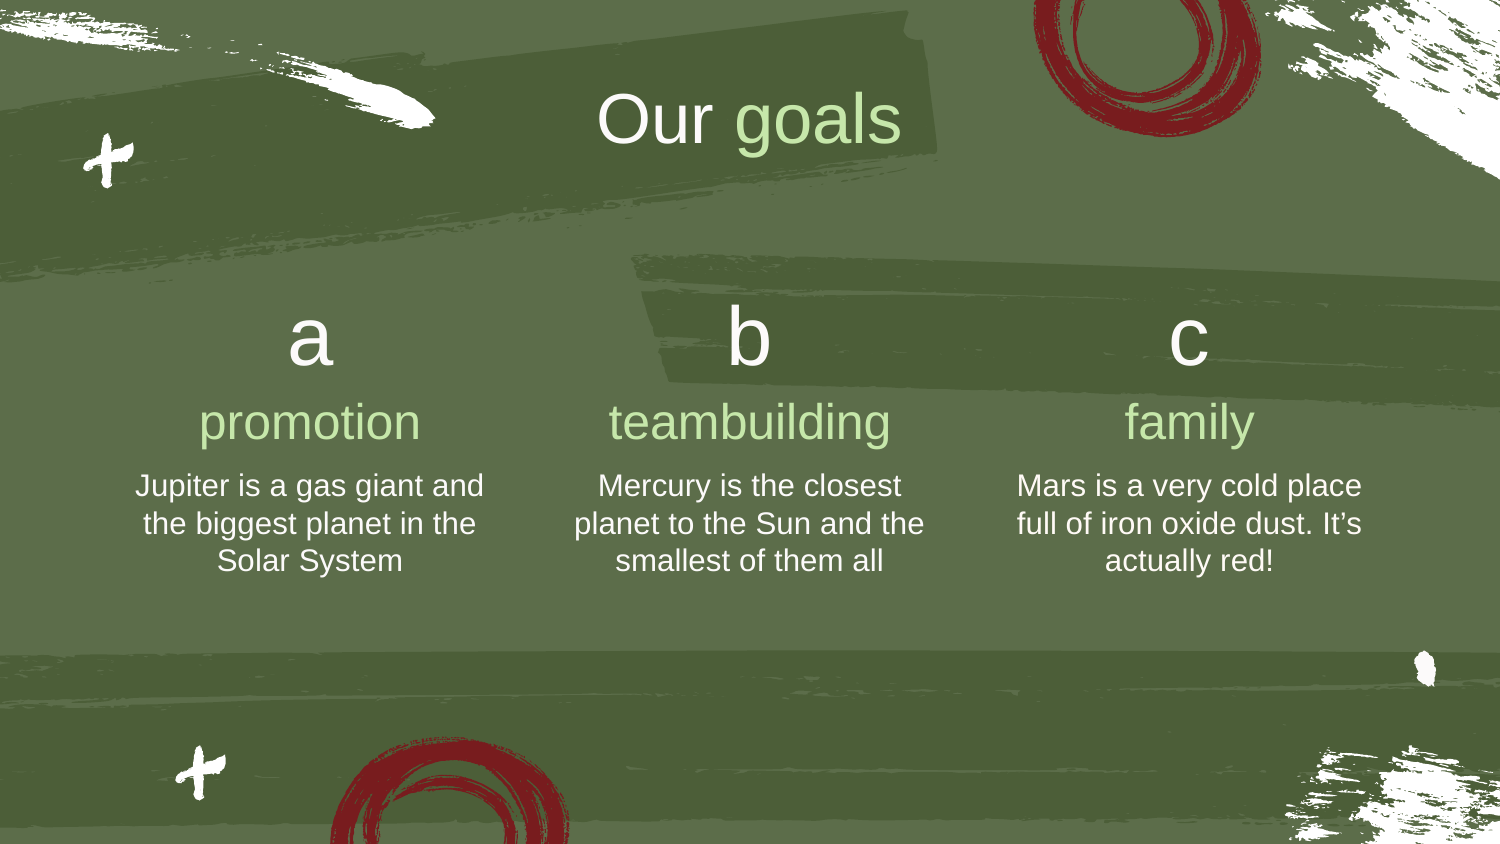

# Our goals
a
b
c
promotion
teambuilding
family
Jupiter is a gas giant and the biggest planet in the Solar System
Mercury is the closest planet to the Sun and the smallest of them all
Mars is a very cold place full of iron oxide dust. It’s actually red!